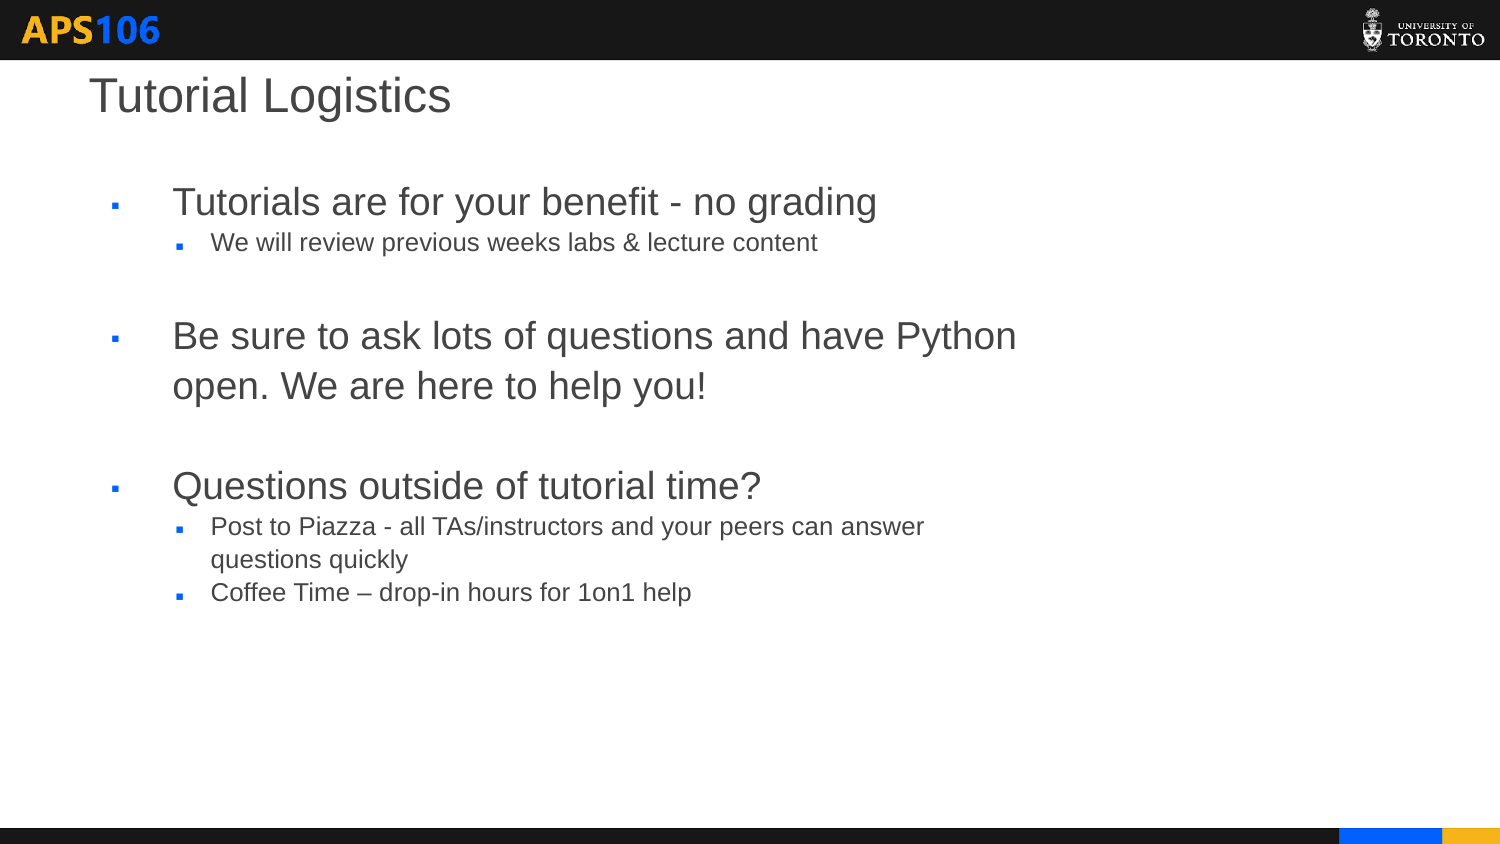

# Tutorial Logistics
Tutorials are for your benefit - no grading
We will review previous weeks labs & lecture content

Be sure to ask lots of questions and have Python open. We are here to help you!

Questions outside of tutorial time?
Post to Piazza - all TAs/instructors and your peers can answer questions quickly
Coffee Time – drop-in hours for 1on1 help